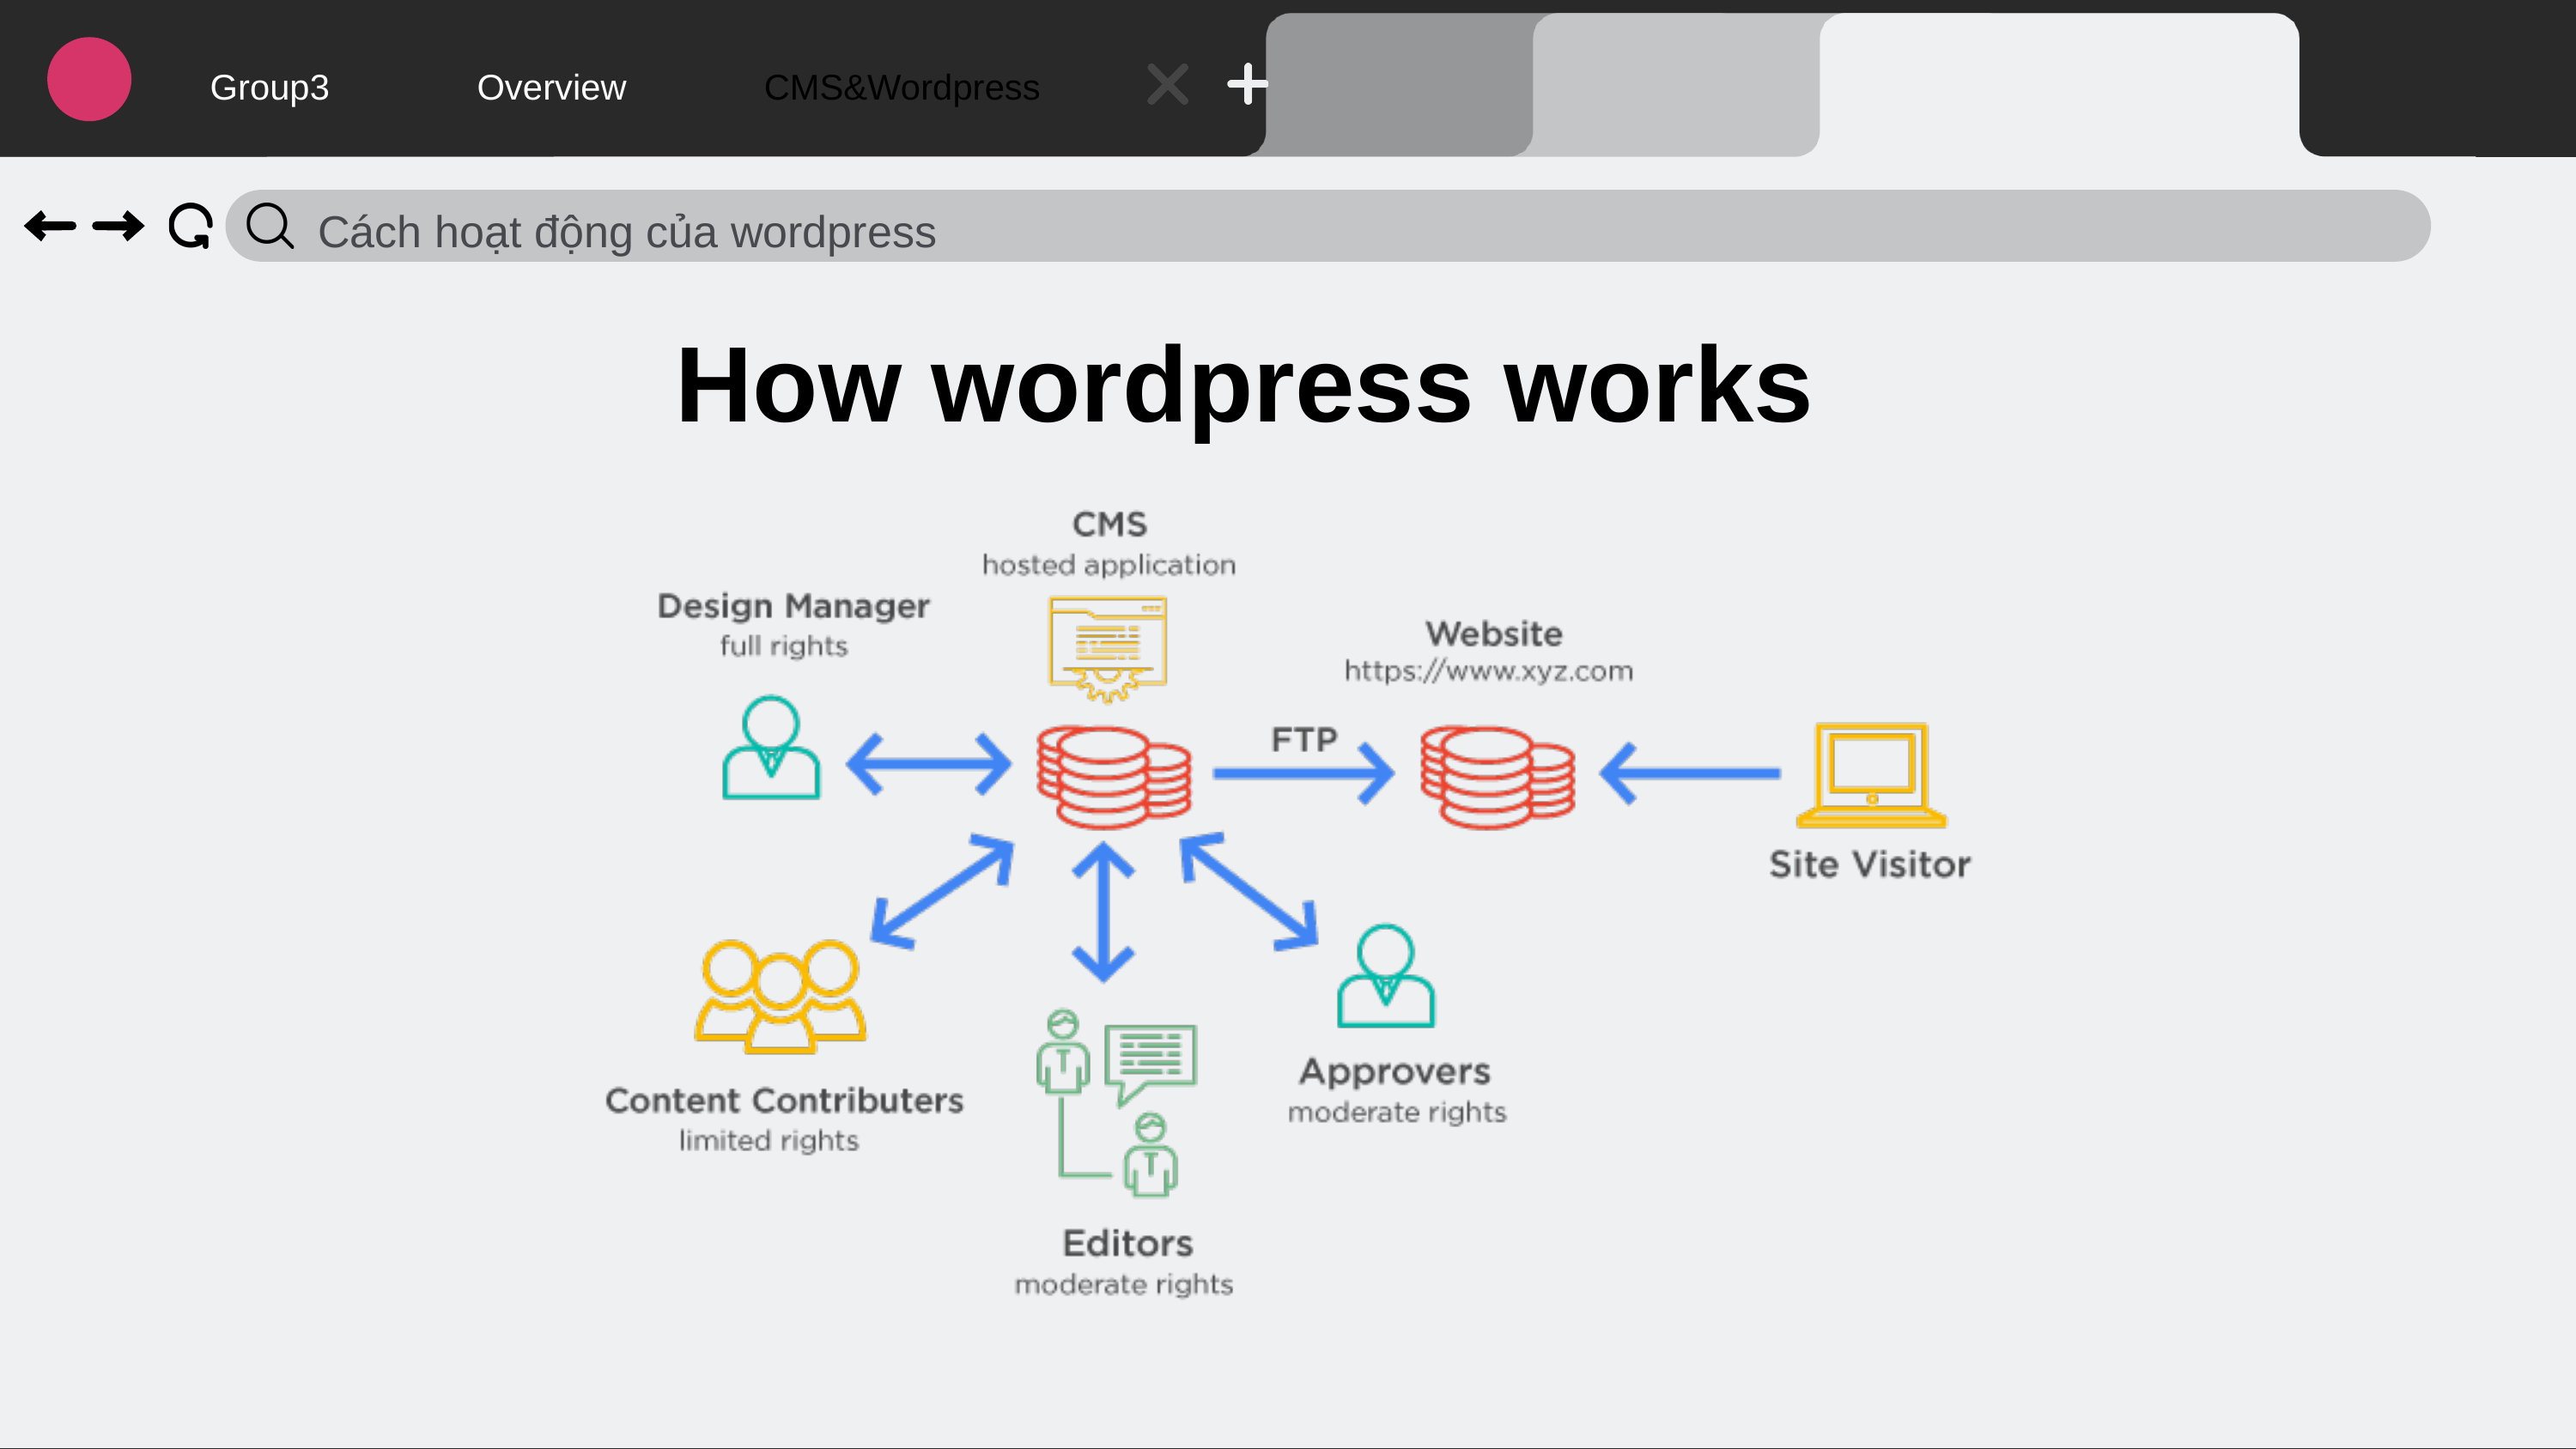

Group3
Overview
CMS&Wordpress

Cách hoạt động của wordpress

How wordpress works